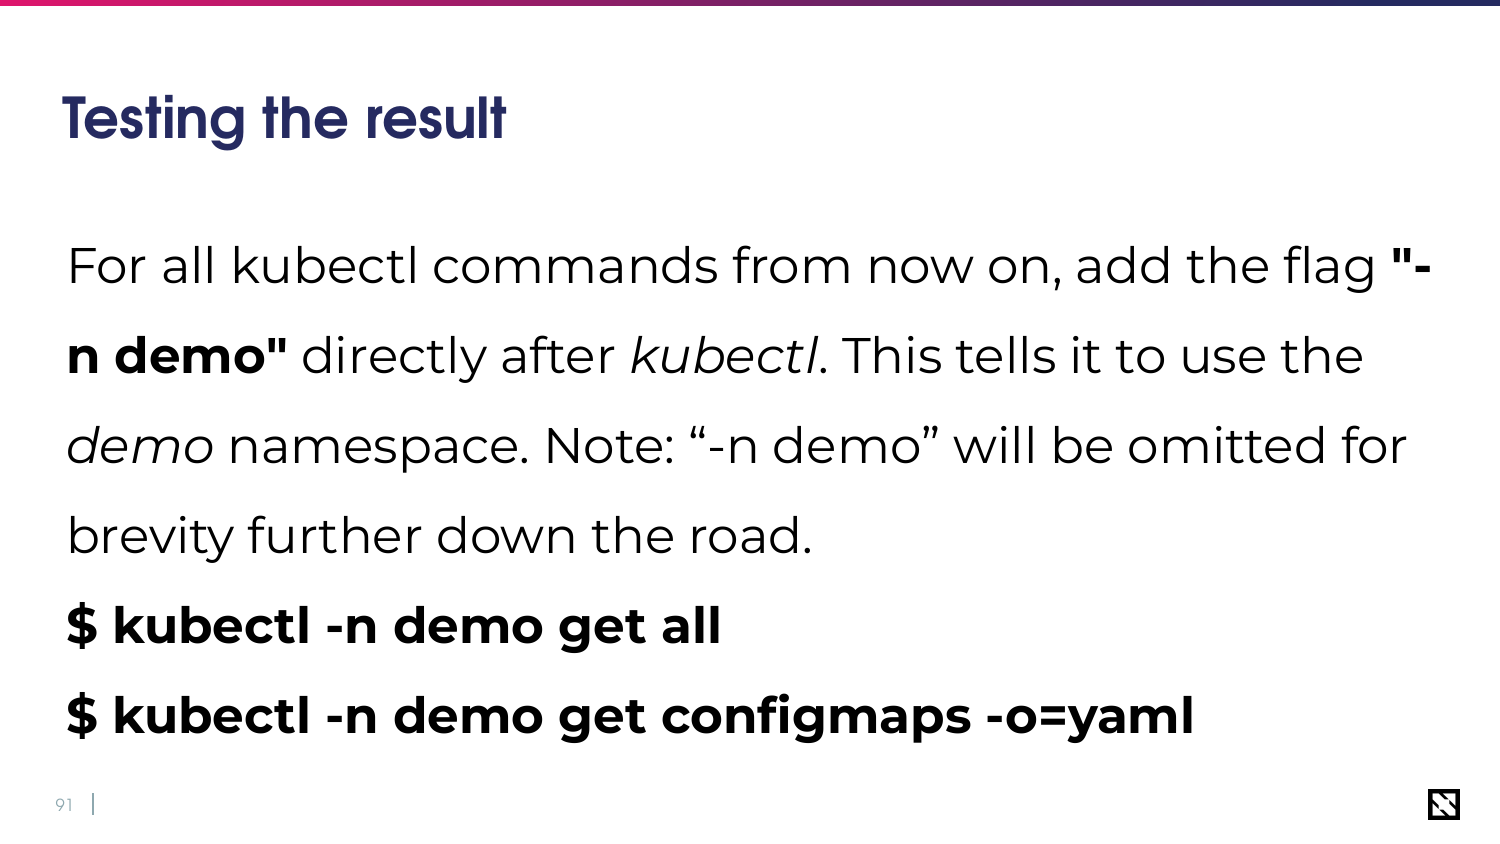

# Testing the result
For all kubectl commands from now on, add the flag "-n demo" directly after kubectl. This tells it to use the demo namespace. Note: “-n demo” will be omitted for brevity further down the road.
$ kubectl -n demo get all
$ kubectl -n demo get configmaps -o=yaml